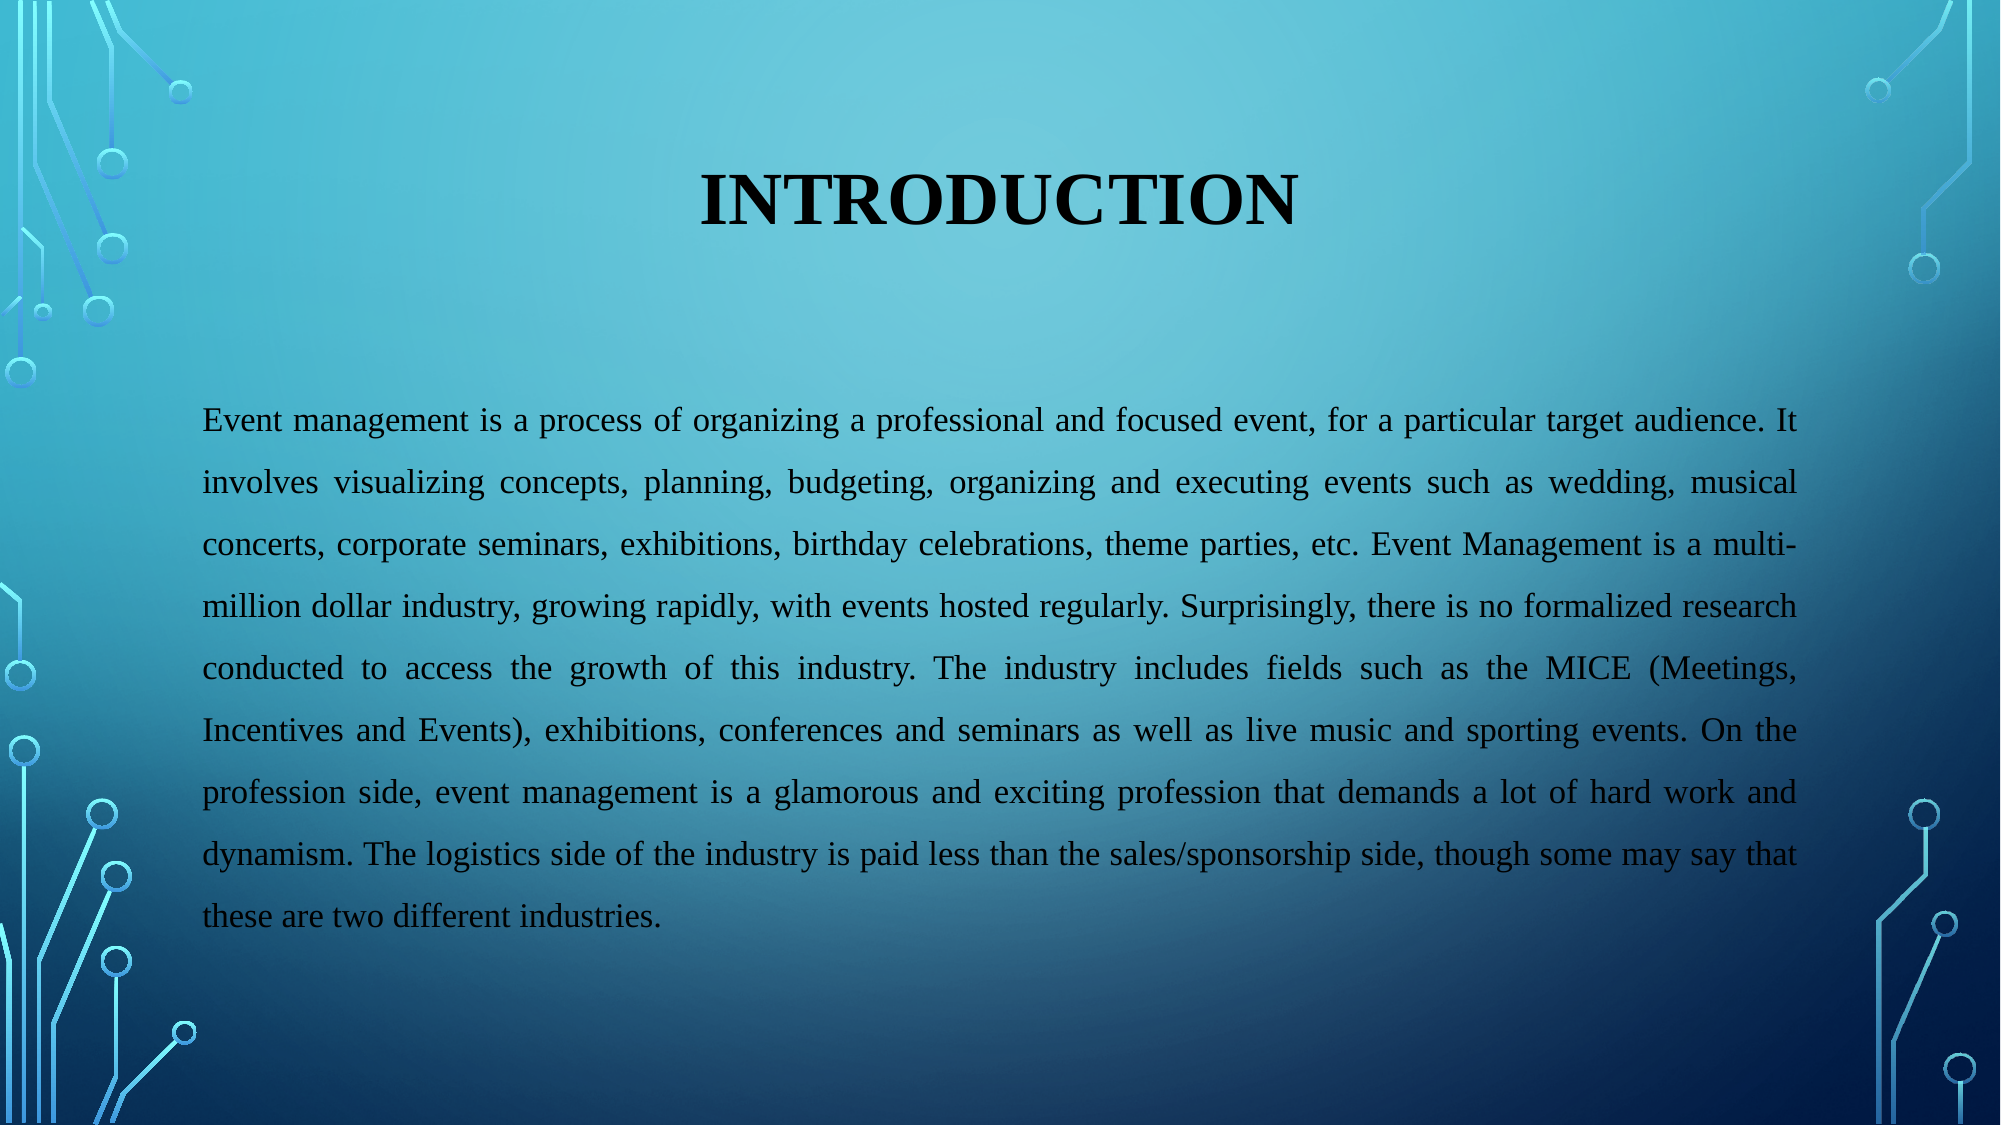

# INTRODUCTION
Event management is a process of organizing a professional and focused event, for a particular target audience. It involves visualizing concepts, planning, budgeting, organizing and executing events such as wedding, musical concerts, corporate seminars, exhibitions, birthday celebrations, theme parties, etc. Event Management is a multi-million dollar industry, growing rapidly, with events hosted regularly. Surprisingly, there is no formalized research conducted to access the growth of this industry. The industry includes fields such as the MICE (Meetings, Incentives and Events), exhibitions, conferences and seminars as well as live music and sporting events. On the profession side, event management is a glamorous and exciting profession that demands a lot of hard work and dynamism. The logistics side of the industry is paid less than the sales/sponsorship side, though some may say that these are two different industries.